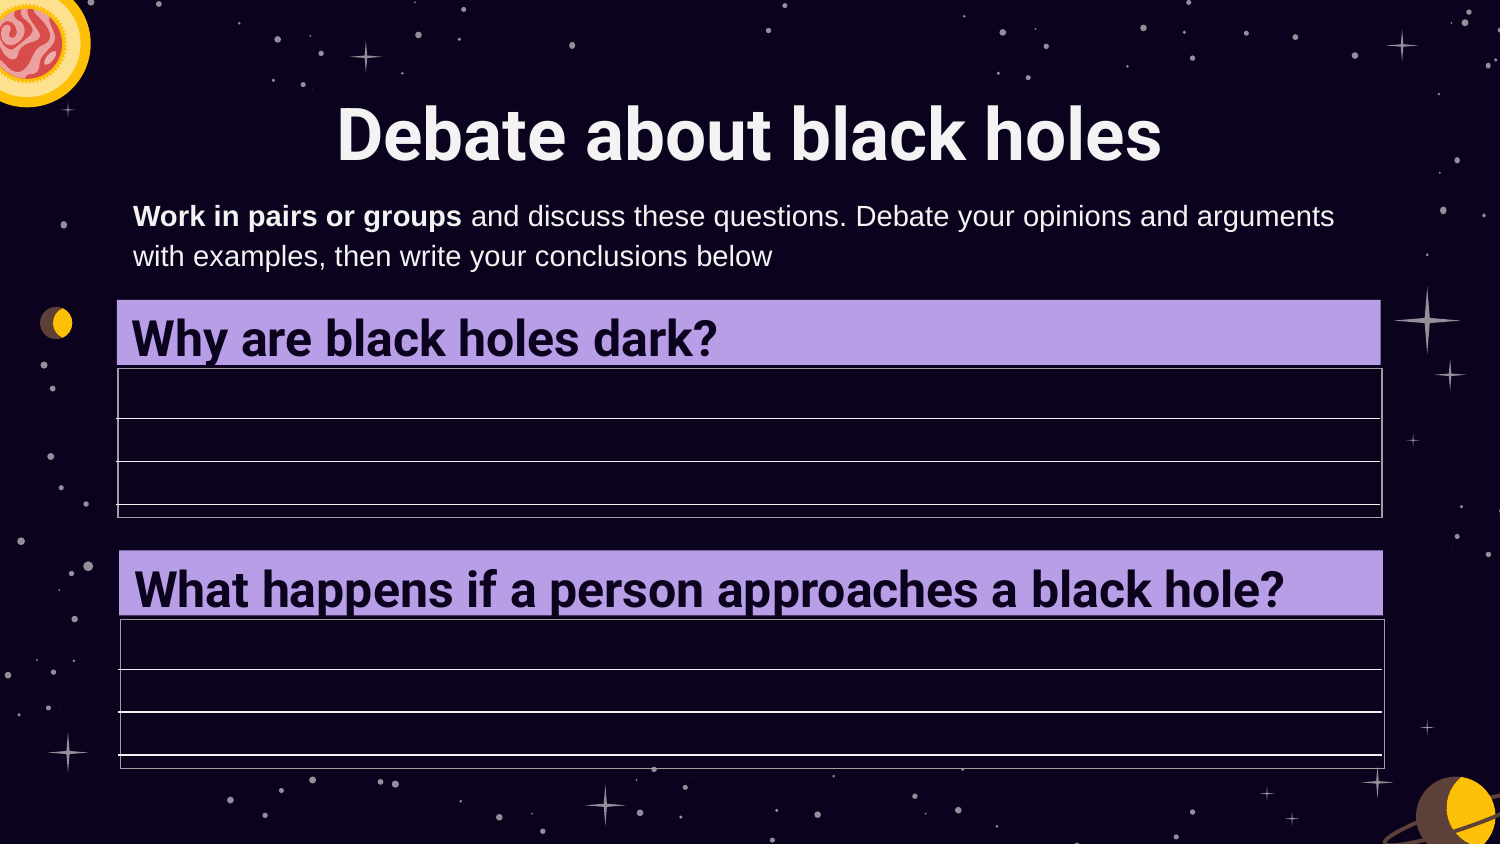

# Debate about black holes
Work in pairs or groups and discuss these questions. Debate your opinions and arguments with examples, then write your conclusions below
Why are black holes dark?
|  |
| --- |
What happens if a person approaches a black hole?
|  |
| --- |